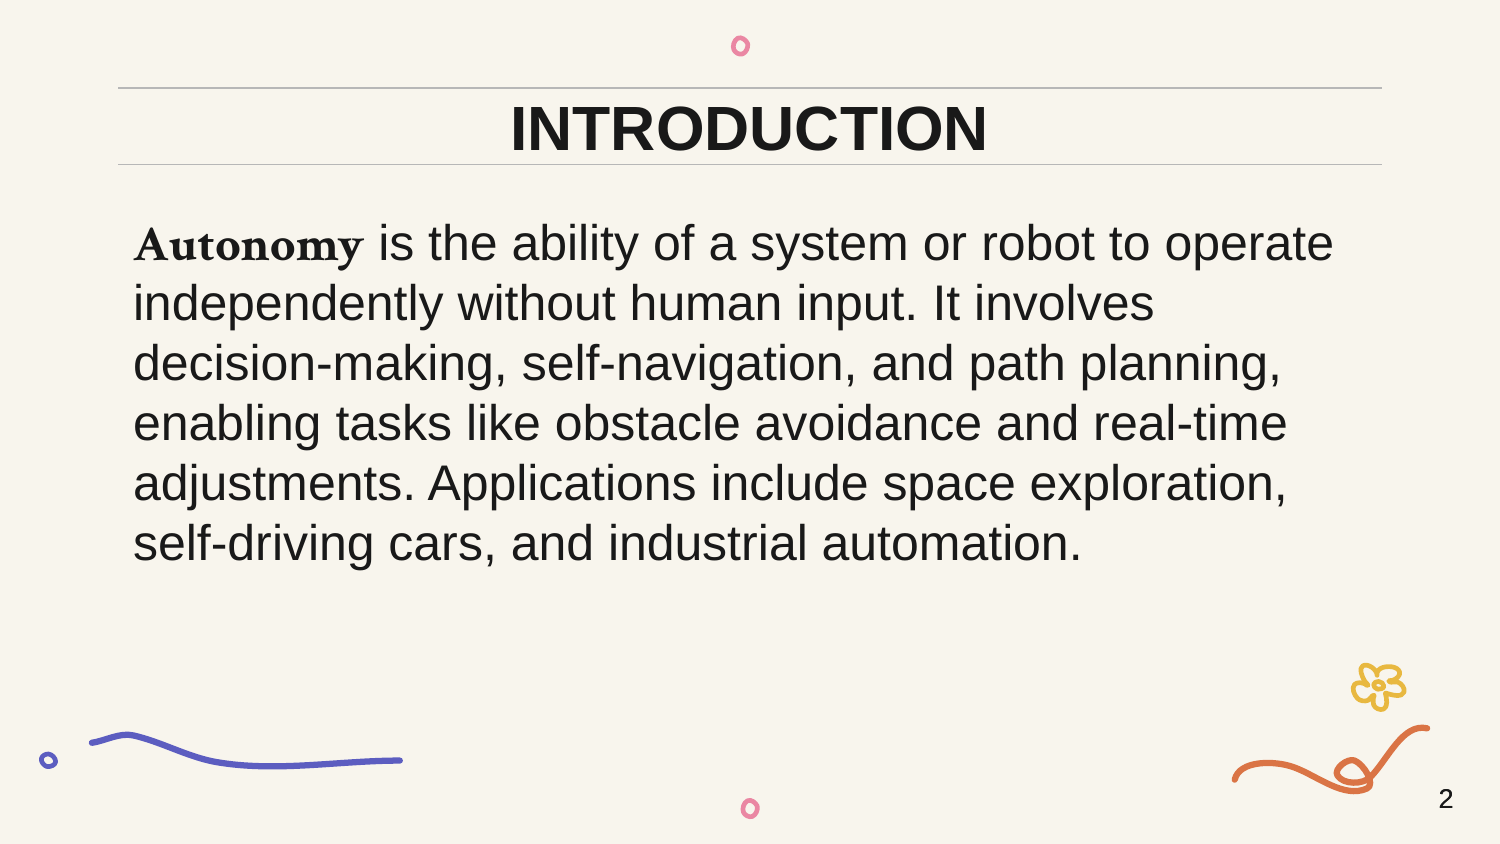

# INTRODUCTION
Autonomy is the ability of a system or robot to operate independently without human input. It involves decision-making, self-navigation, and path planning, enabling tasks like obstacle avoidance and real-time adjustments. Applications include space exploration, self-driving cars, and industrial automation.

2